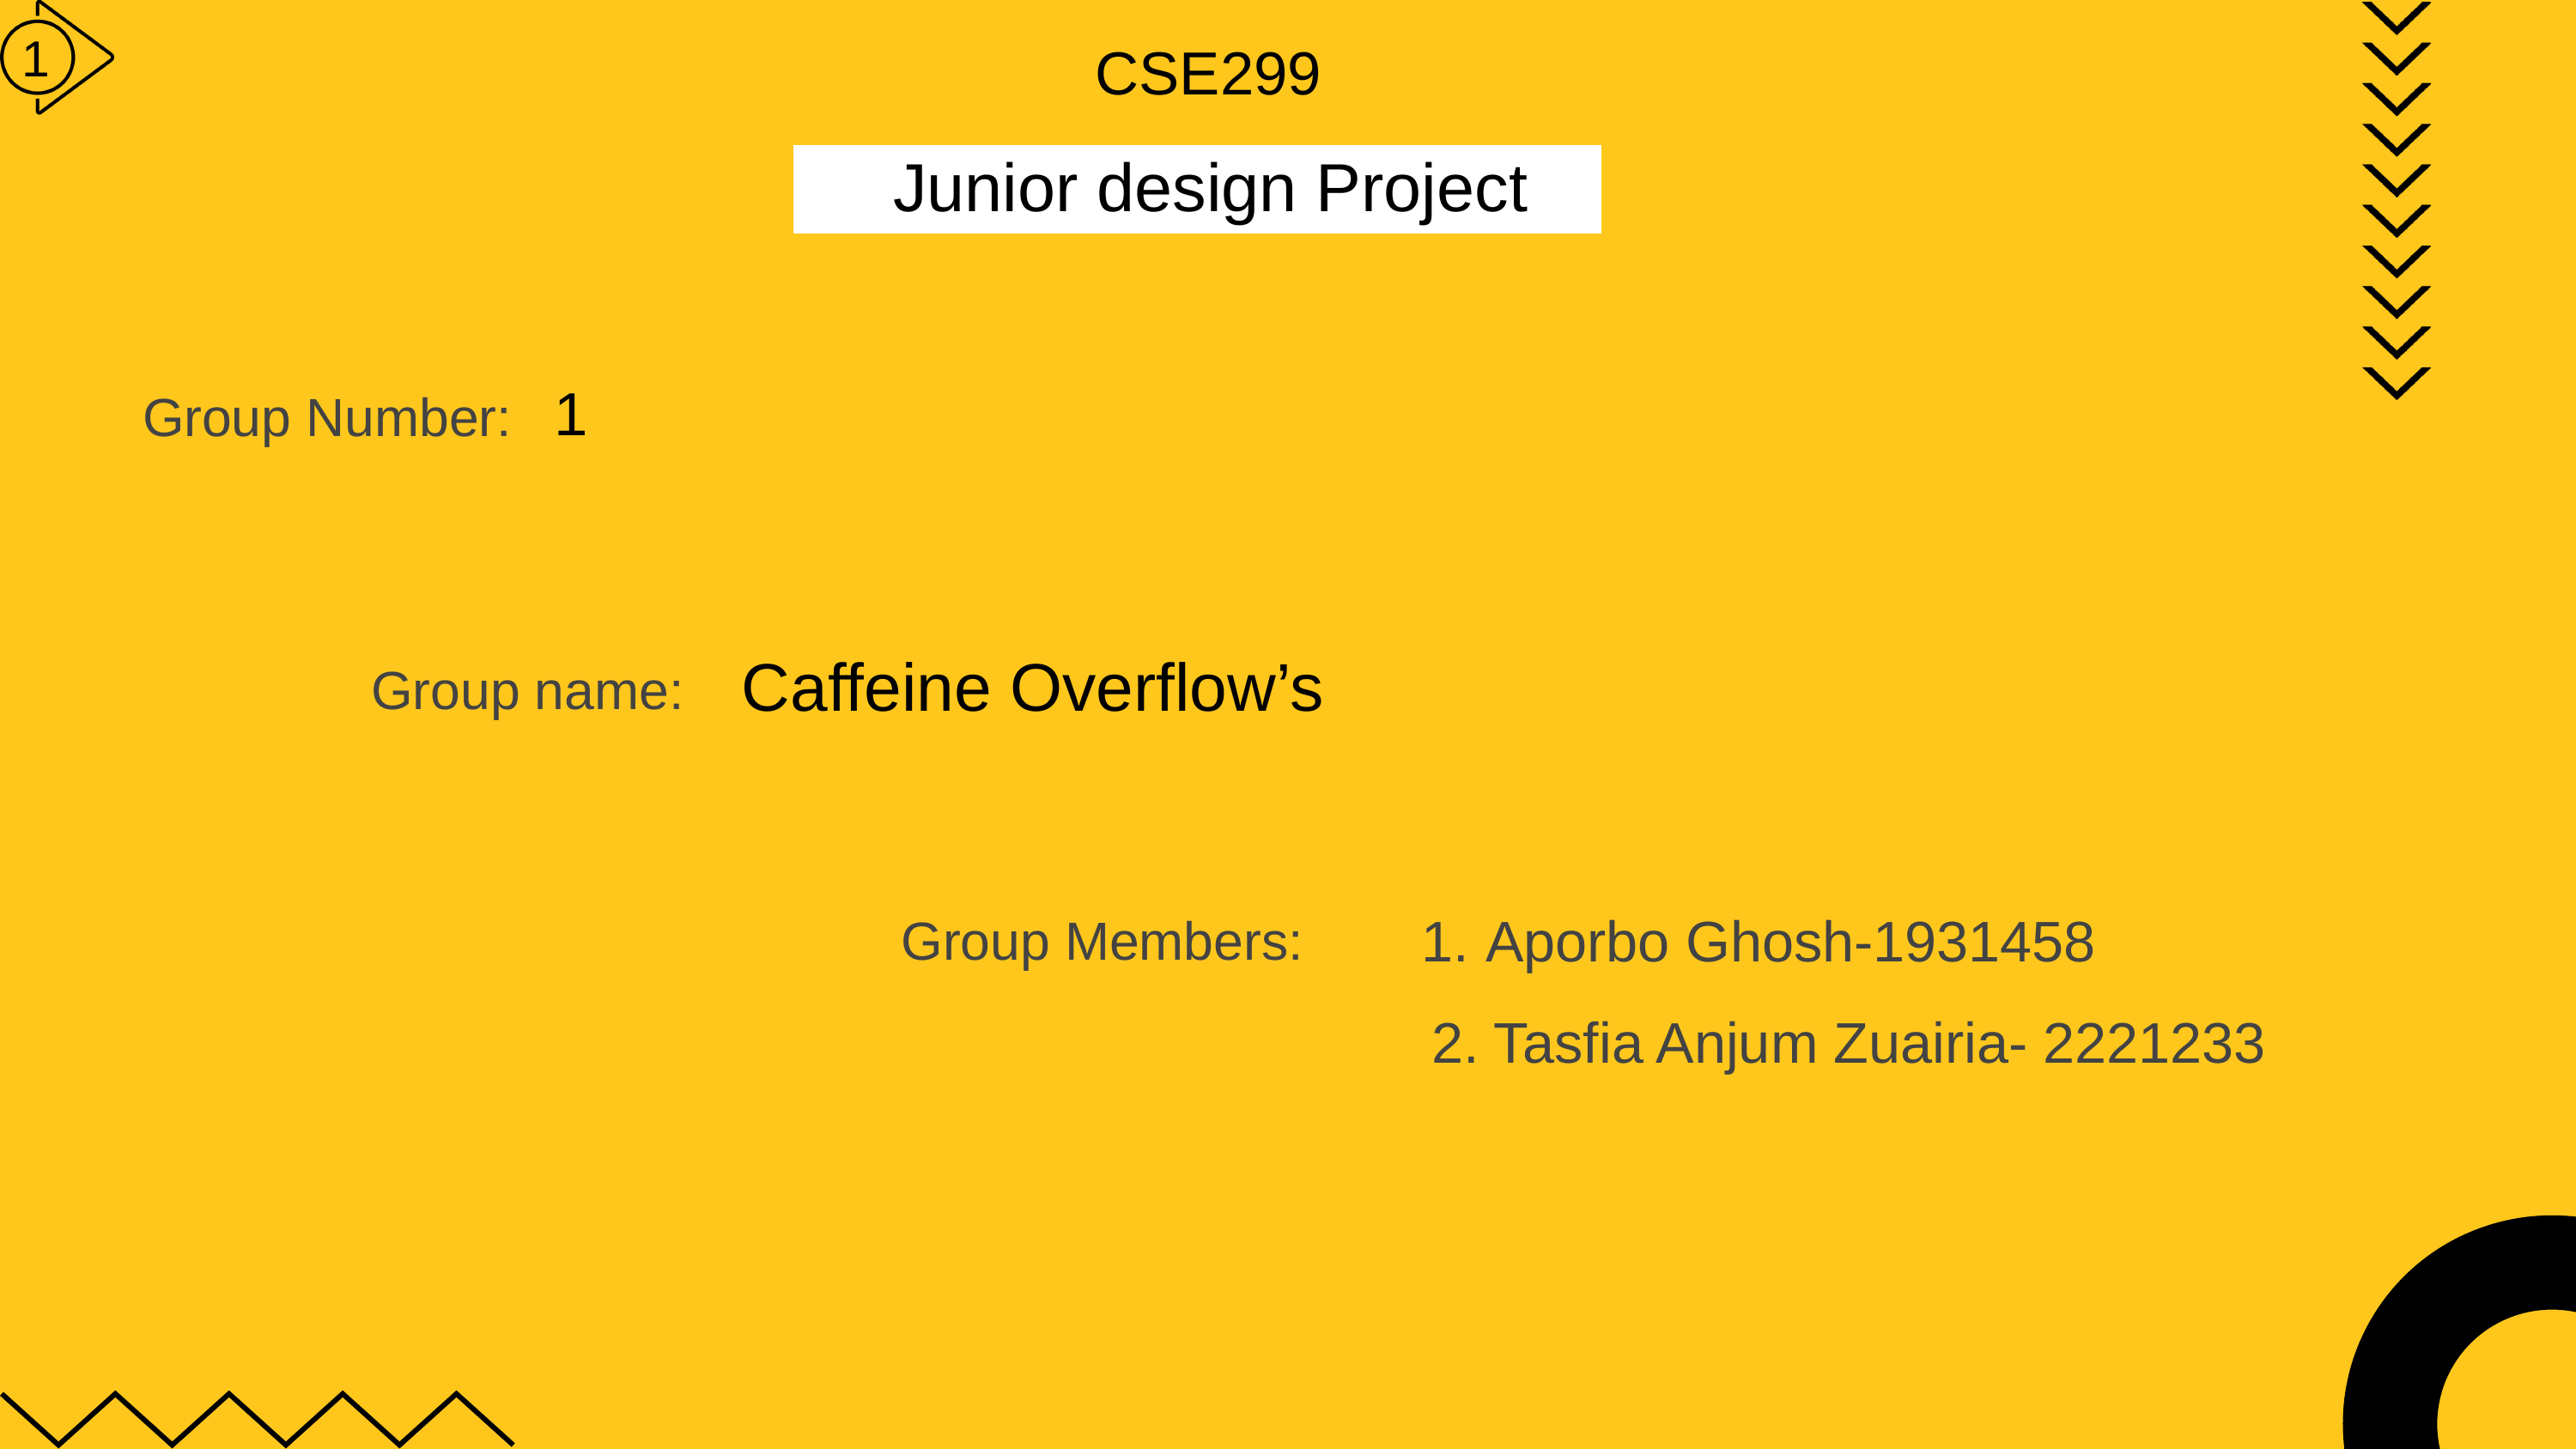

1

CSE299

Junior design Project
1
Group Number:
Caffeine Overflow’s
Group name:

 Aporbo Ghosh-1931458
Group Members:
2. Tasfia Anjum Zuairia- 2221233